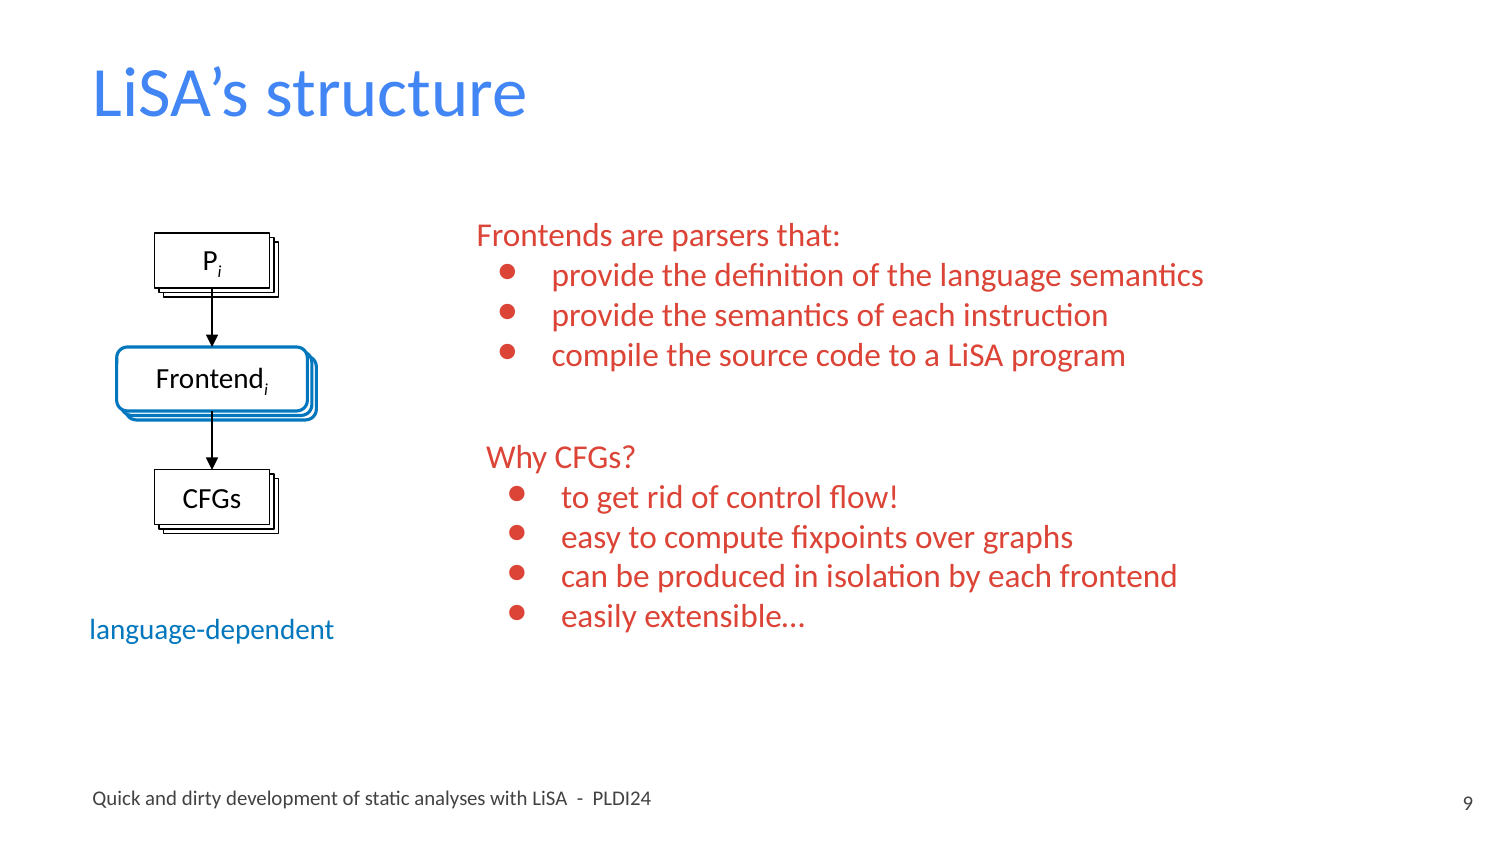

# LiSA’s structure
Frontends are parsers that:
provide the definition of the language semantics
provide the semantics of each instruction
compile the source code to a LiSA program
Pi

Frontendi

Why CFGs?
to get rid of control flow!
easy to compute fixpoints over graphs
can be produced in isolation by each frontend
easily extensible…
CFGs

language-dependent
9